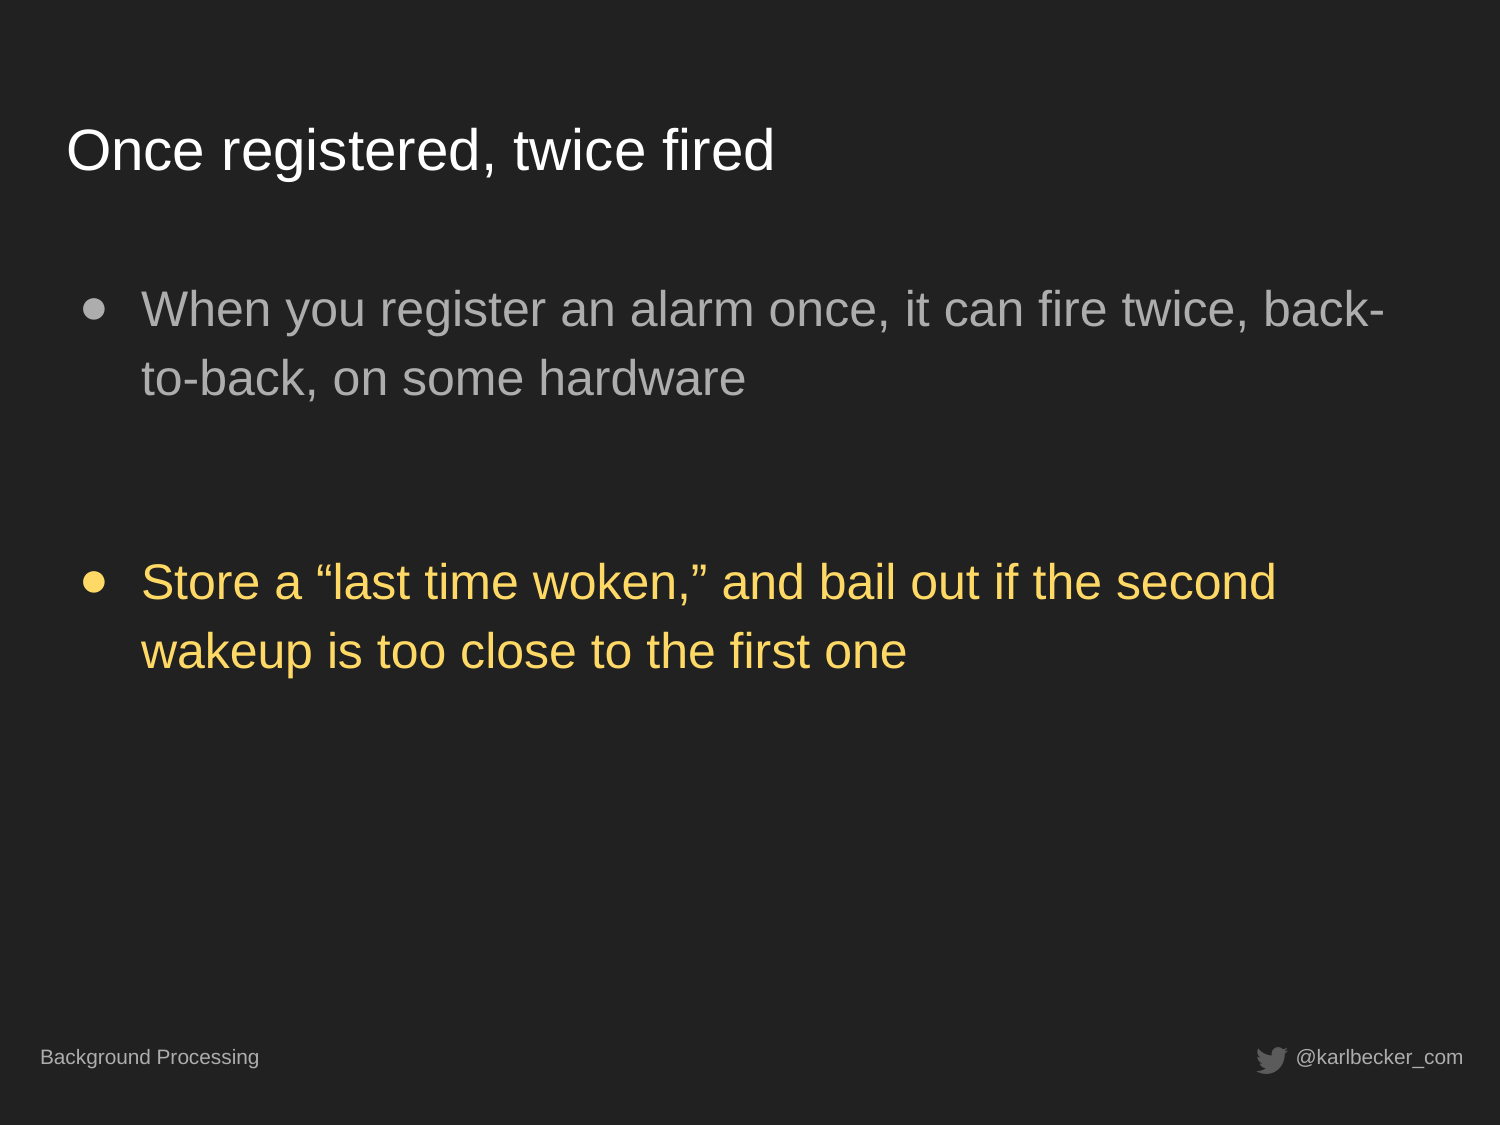

# Once registered, twice fired
When you register an alarm once, it can fire twice, back-to-back, on some hardware

Store a “last time woken,” and bail out if the second wakeup is too close to the first one